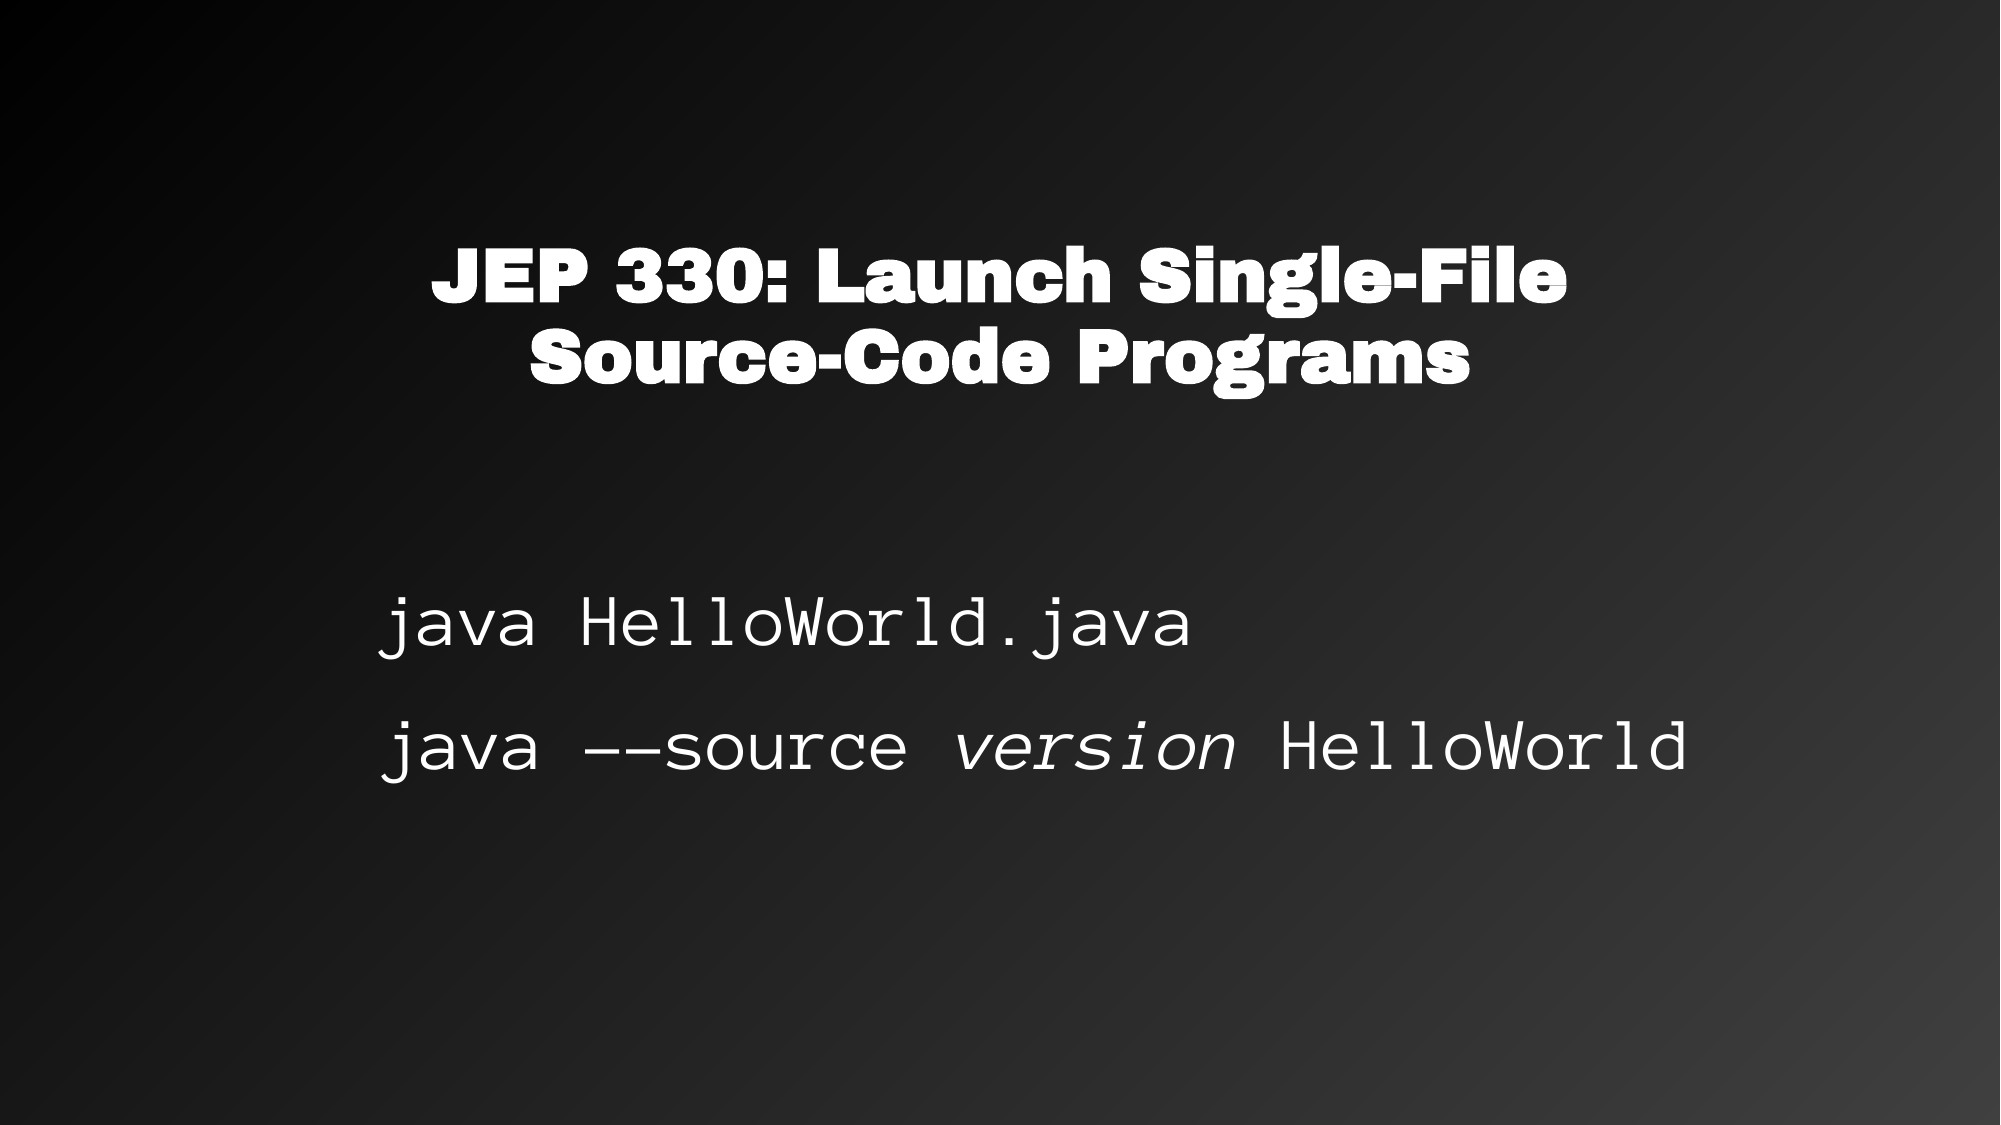

JEP 330: Launch Single-File Source-Code Programs
java HelloWorld.java
java --source version HelloWorld